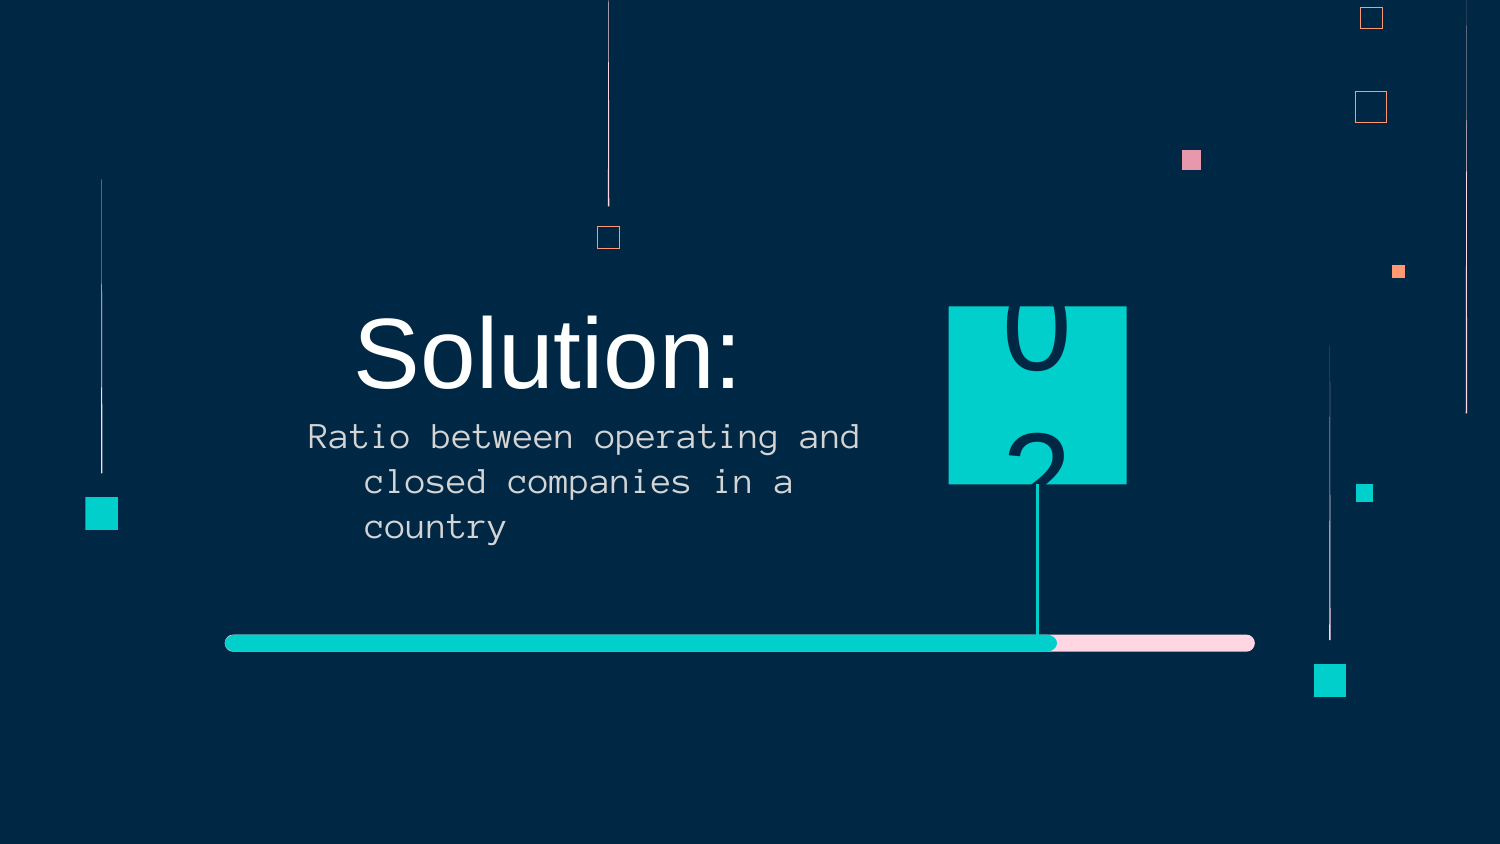

# Solution:

02
Ratio between operating and closed companies in a country